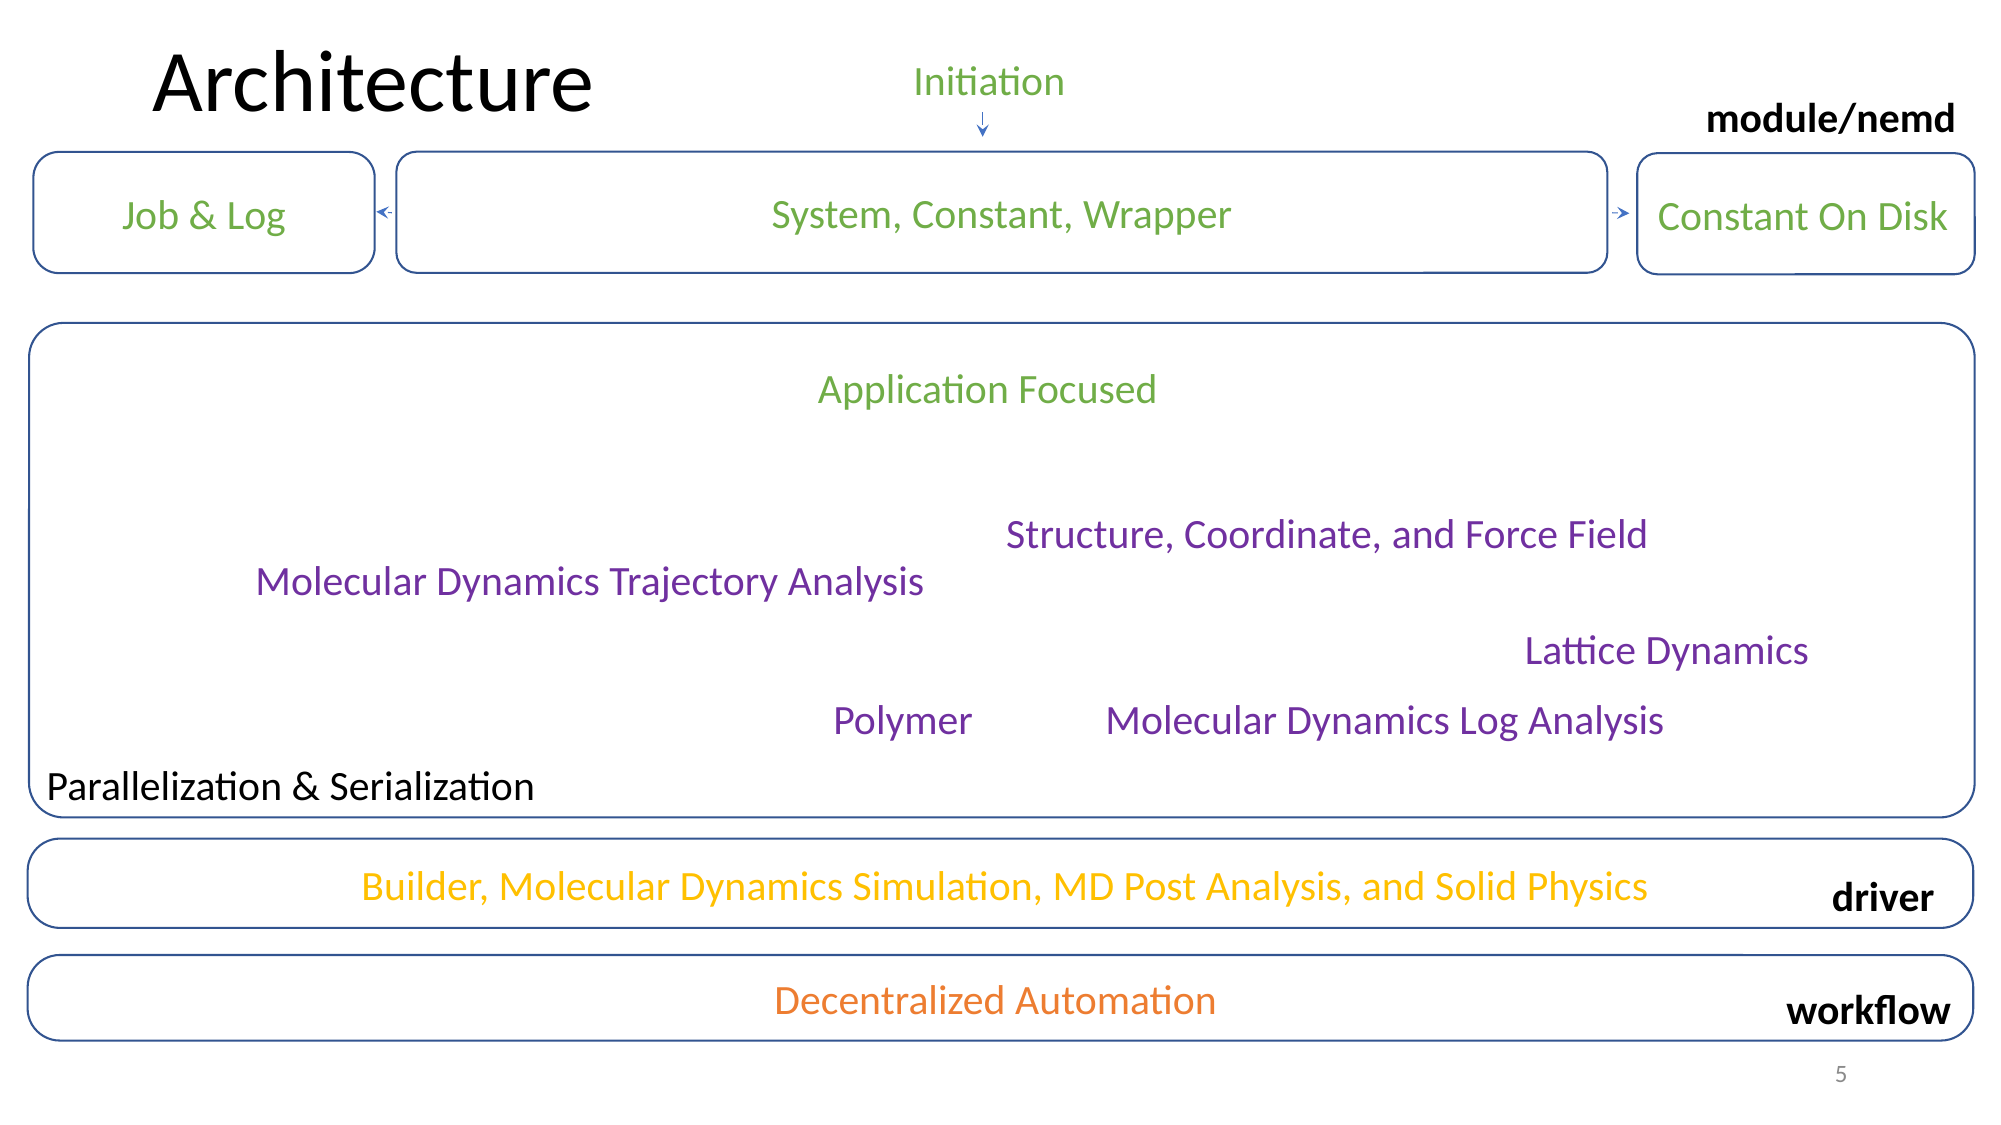

Architecture
Initiation
module/nemd

System, Constant, Wrapper
Job & Log
Constant On Disk

Application Focused
Structure, Coordinate, and Force Field
Molecular Dynamics Trajectory Analysis
Lattice Dynamics
Polymer
Molecular Dynamics Log Analysis
Parallelization & Serialization
 Builder, Molecular Dynamics Simulation, MD Post Analysis, and Solid Physics
driver
Decentralized Automation
workflow
5